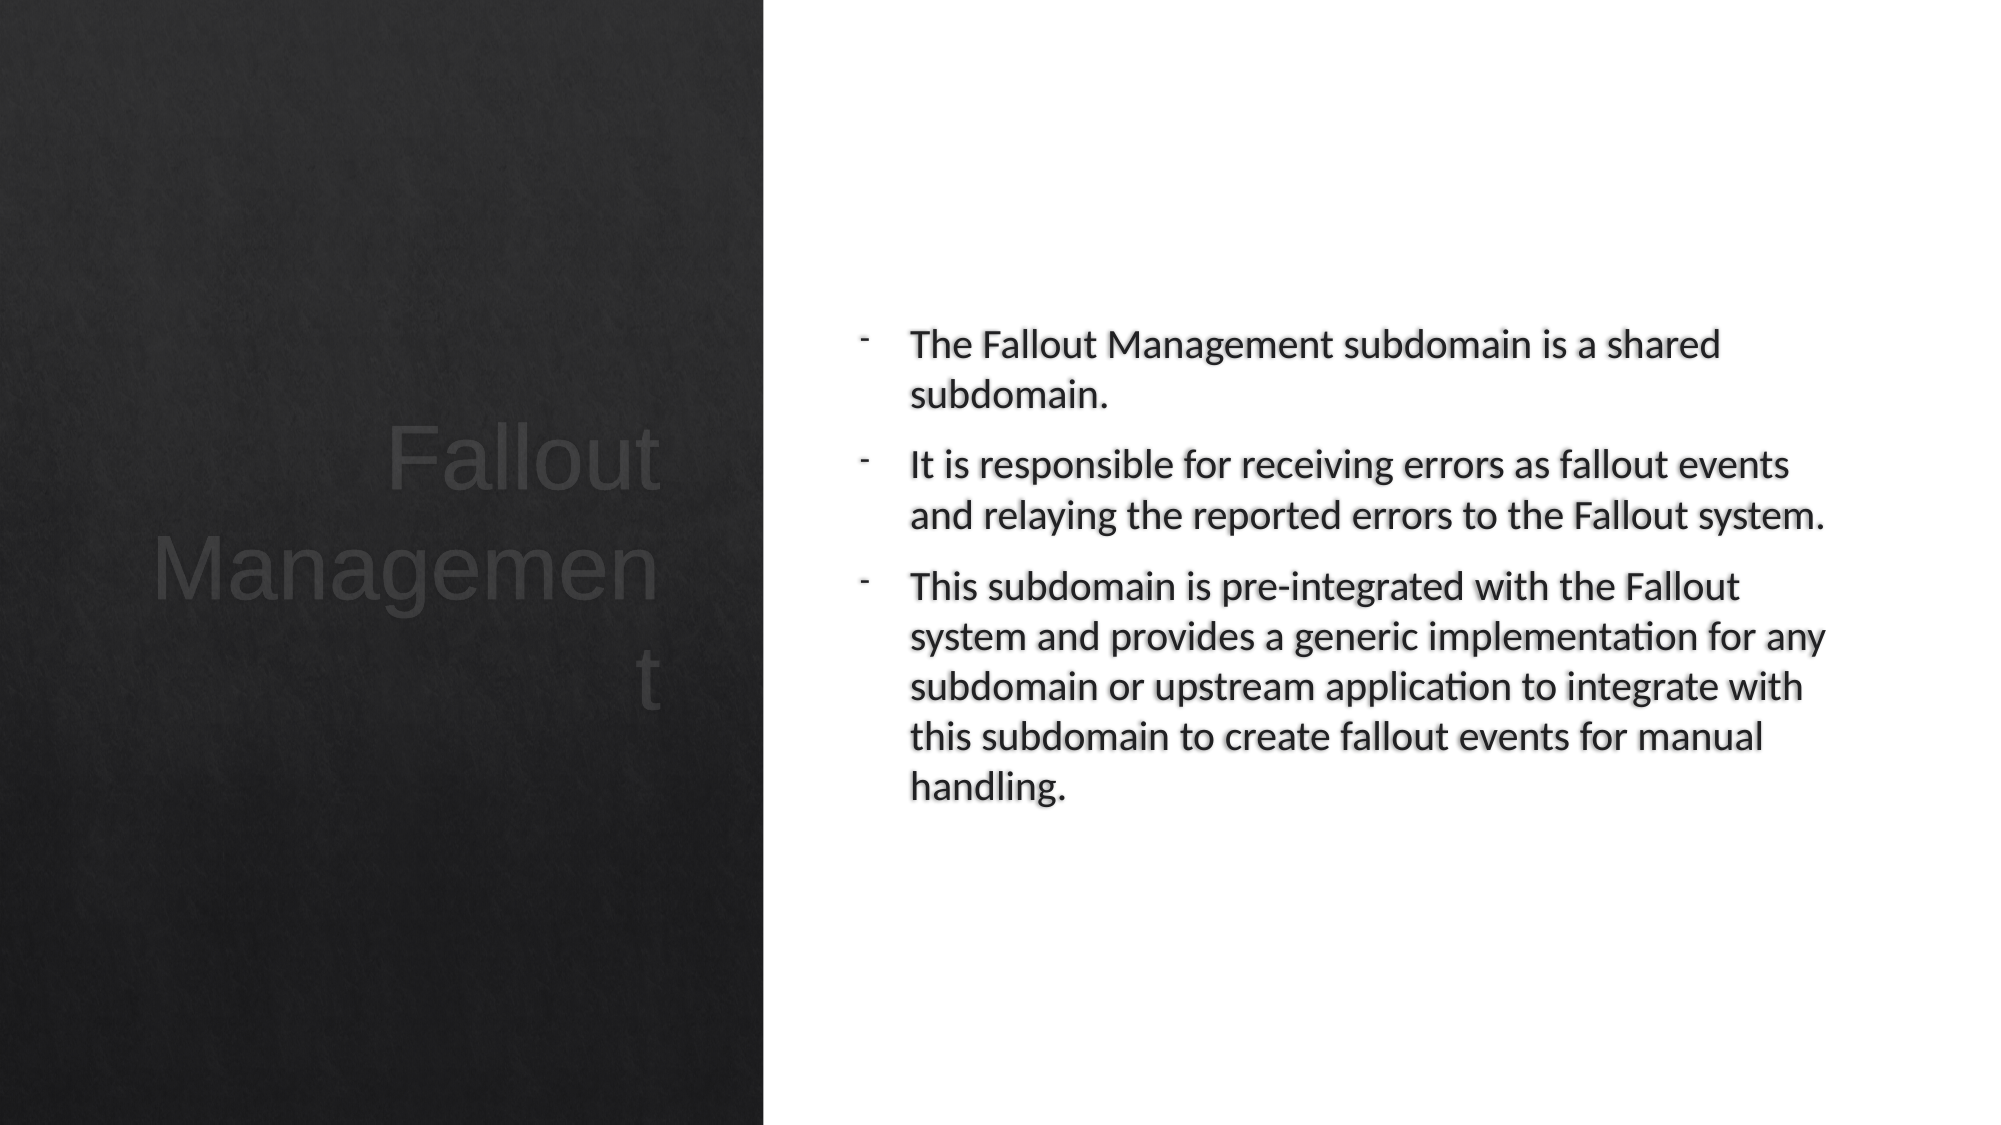

The Fallout Management subdomain is a shared subdomain.
It is responsible for receiving errors as fallout events and relaying the reported errors to the Fallout system.
This subdomain is pre-integrated with the Fallout system and provides a generic implementation for any subdomain or upstream application to integrate with this subdomain to create fallout events for manual handling.
# Fallout Management